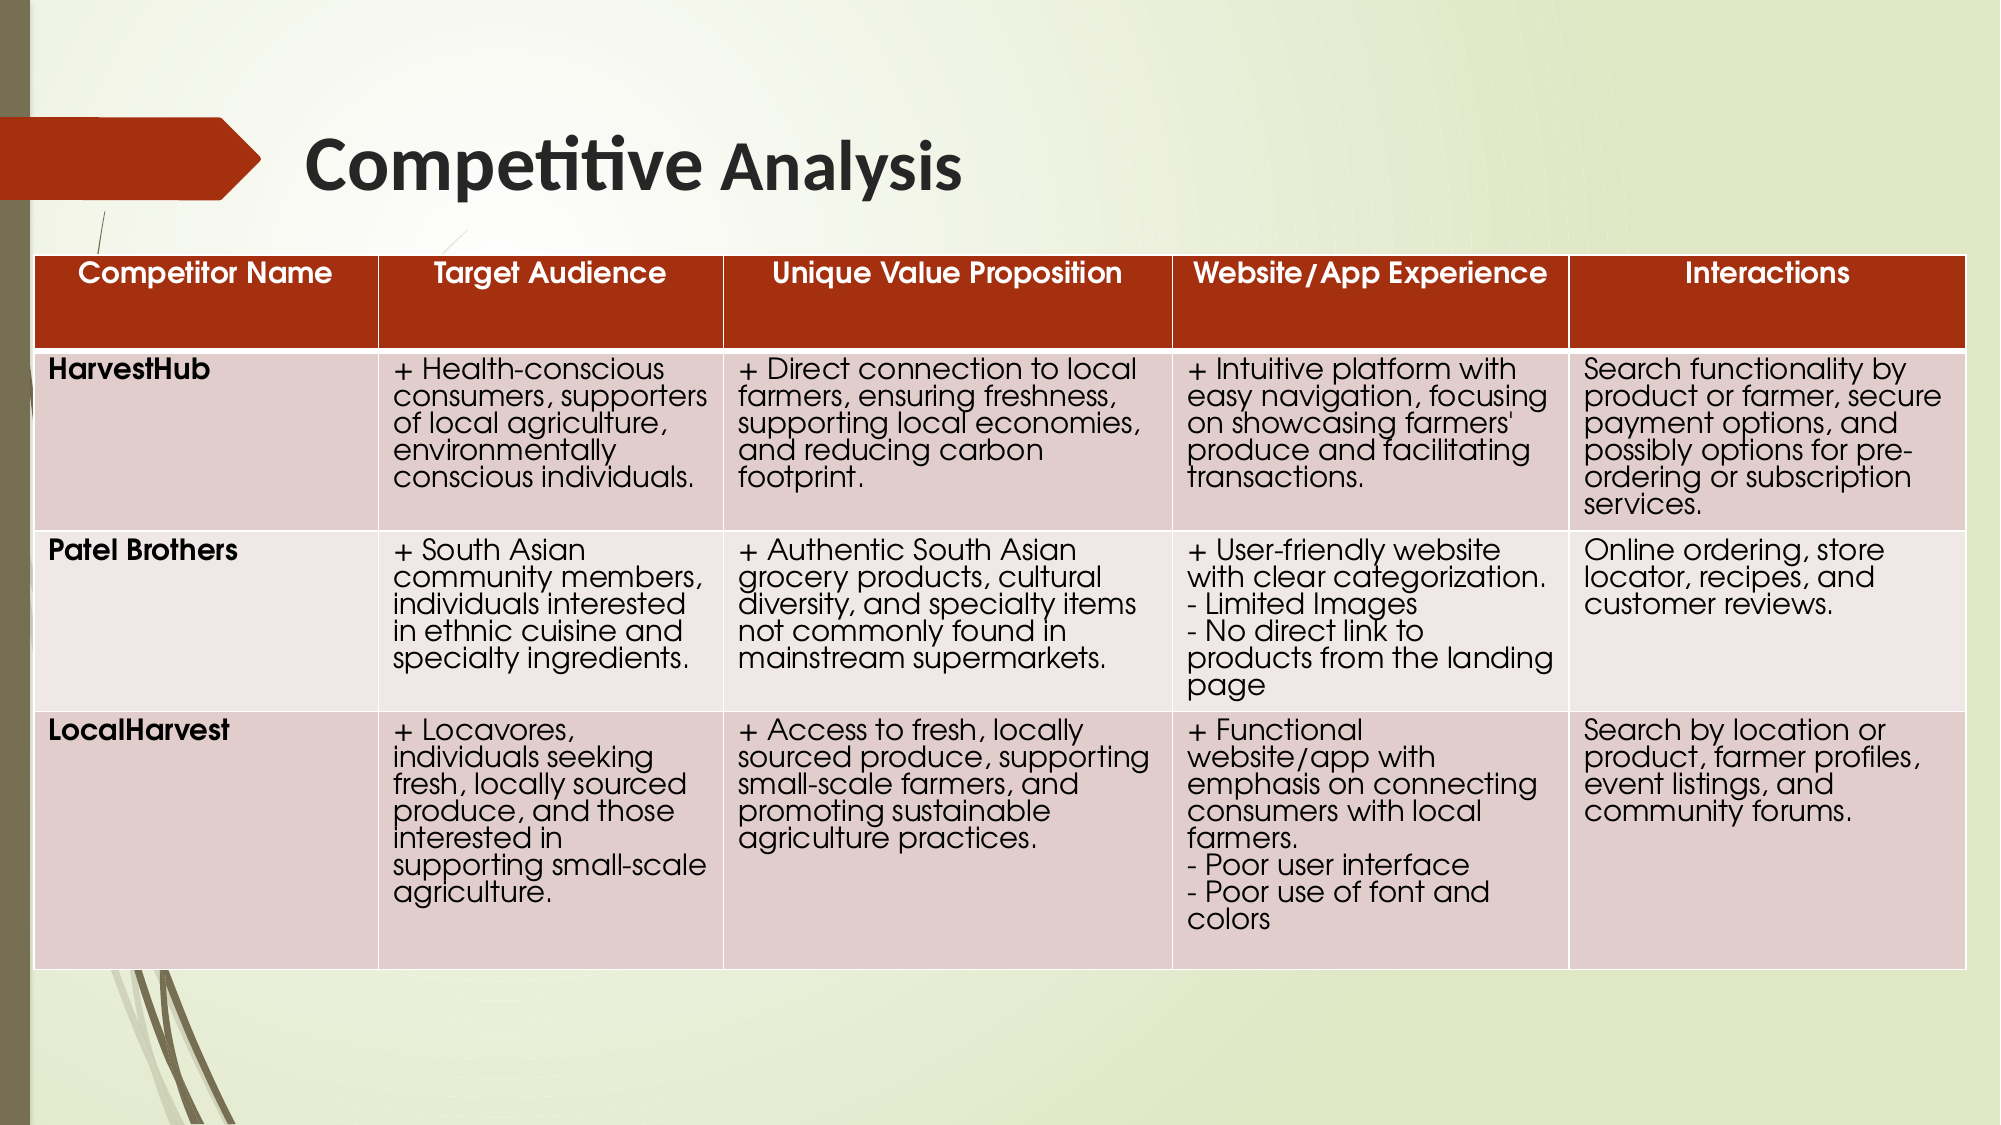

# Competitive Analysis

| Competitor Name | Target Audience | Unique Value Proposition | Website/App Experience | Interactions |
| --- | --- | --- | --- | --- |
| HarvestHub | + Health-conscious consumers, supporters of local agriculture, environmentally conscious individuals. | + Direct connection to local farmers, ensuring freshness, supporting local economies, and reducing carbon footprint. | + Intuitive platform with easy navigation, focusing on showcasing farmers' produce and facilitating transactions. | Search functionality by product or farmer, secure payment options, and possibly options for pre-ordering or subscription services. |
| Patel Brothers | + South Asian community members, individuals interested in ethnic cuisine and specialty ingredients. | + Authentic South Asian grocery products, cultural diversity, and specialty items not commonly found in mainstream supermarkets. | + User-friendly website with clear categorization. - Limited Images - No direct link to products from the landing page | Online ordering, store locator, recipes, and customer reviews. |
| LocalHarvest | + Locavores, individuals seeking fresh, locally sourced produce, and those interested in supporting small-scale agriculture. | + Access to fresh, locally sourced produce, supporting small-scale farmers, and promoting sustainable agriculture practices. | + Functional website/app with emphasis on connecting consumers with local farmers. - Poor user interface - Poor use of font and colors | Search by location or product, farmer profiles, event listings, and community forums. |